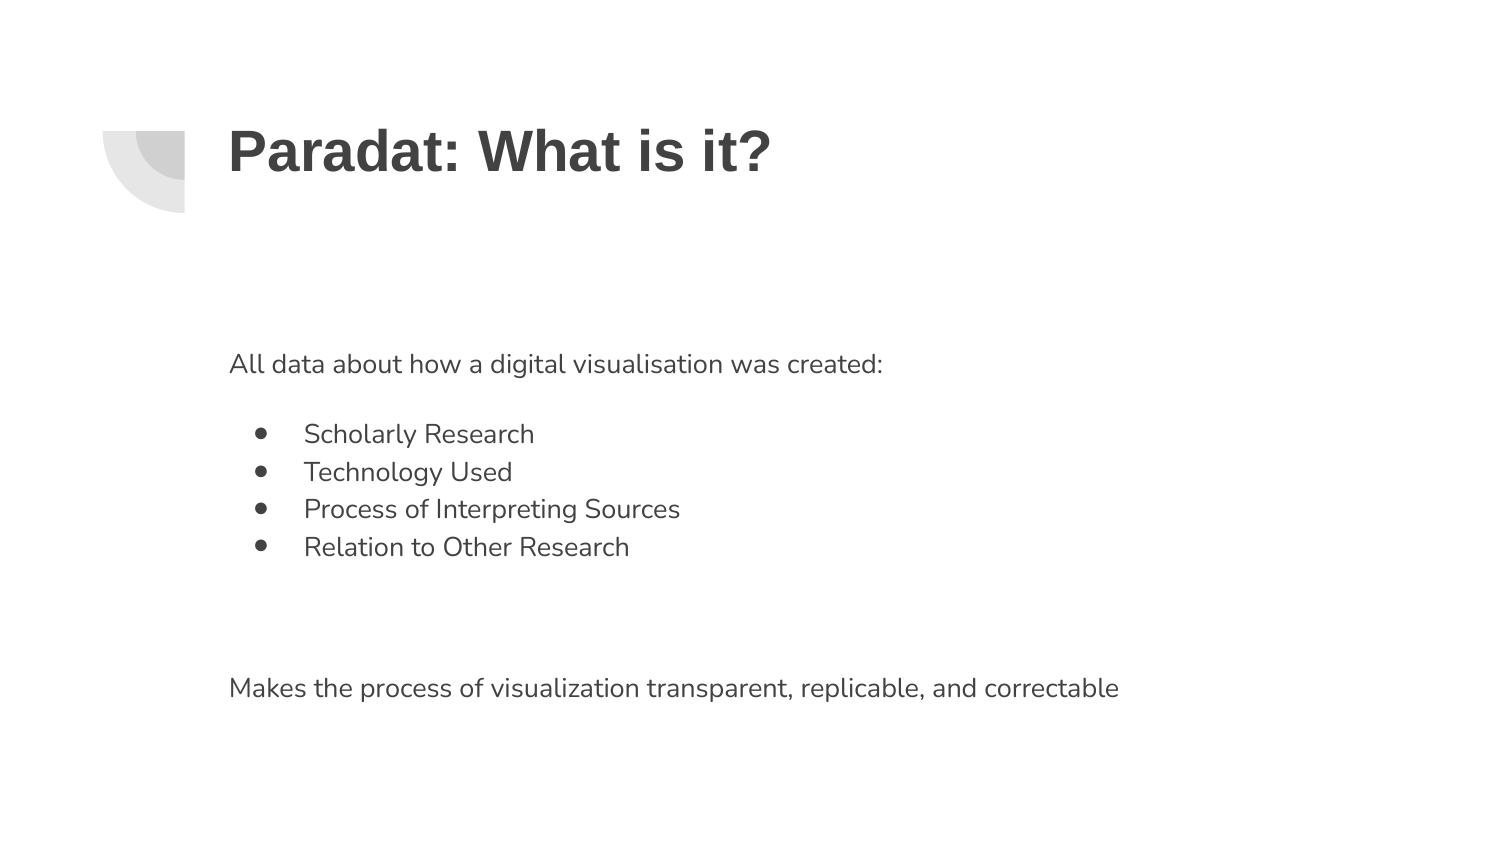

# Paradat: What is it?
All data about how a digital visualisation was created:
Scholarly Research
Technology Used
Process of Interpreting Sources
Relation to Other Research

Makes the process of visualization transparent, replicable, and correctable